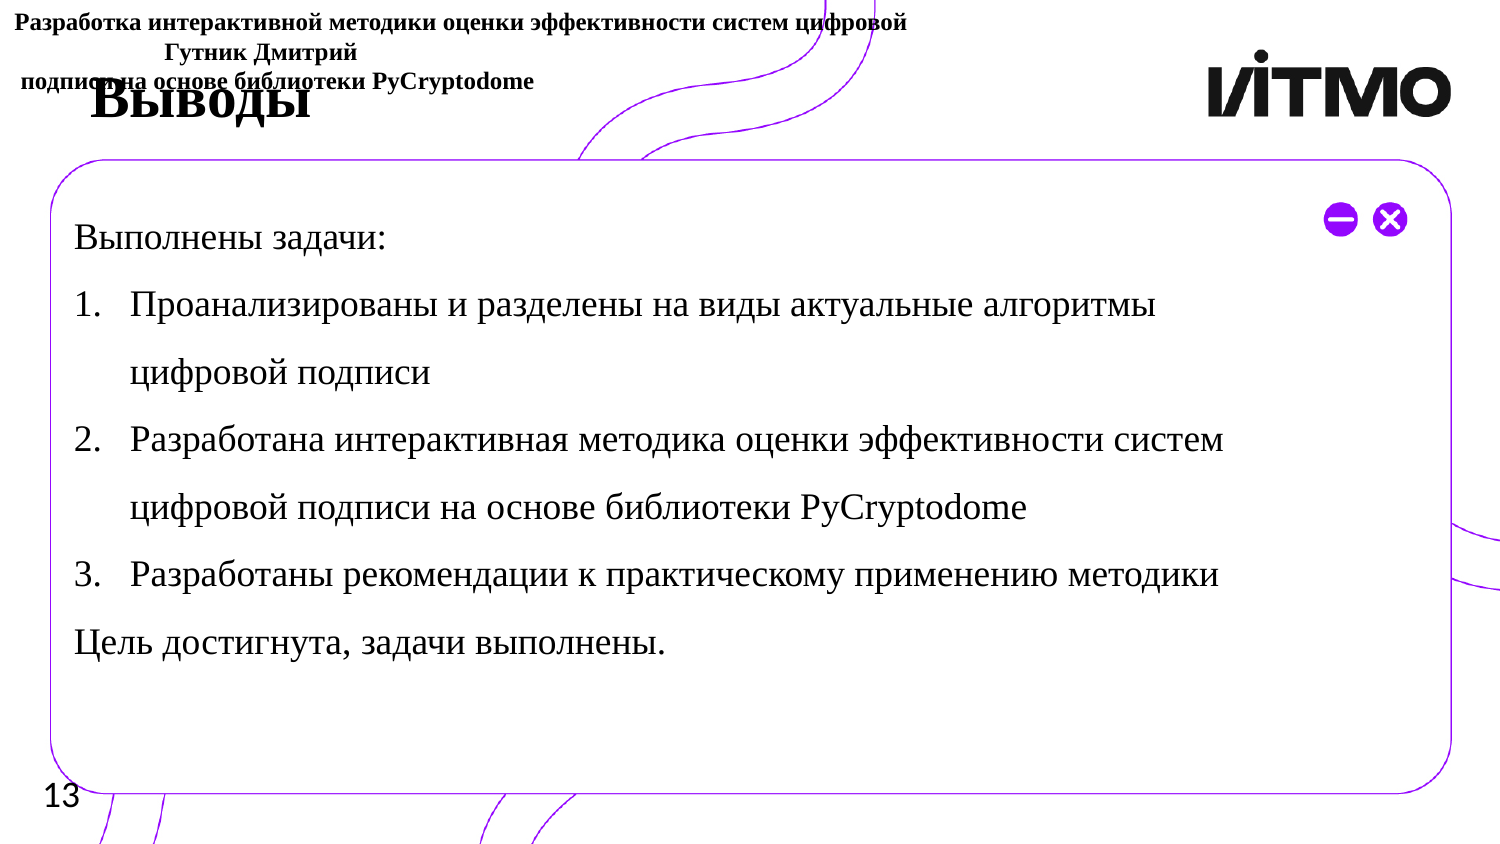

Разработка интерактивной методики оценки эффективности систем цифровой						Гутник Дмитрий
 подписи на основе библиотеки PyCryptodome
# Выводы

Выполнены задачи:
Проанализированы и разделены на виды актуальные алгоритмы цифровой подписи
Разработана интерактивная методика оценки эффективности систем цифровой подписи на основе библиотеки PyCryptodome
Разработаны рекомендации к практическому применению методики
Цель достигнута, задачи выполнены.

13